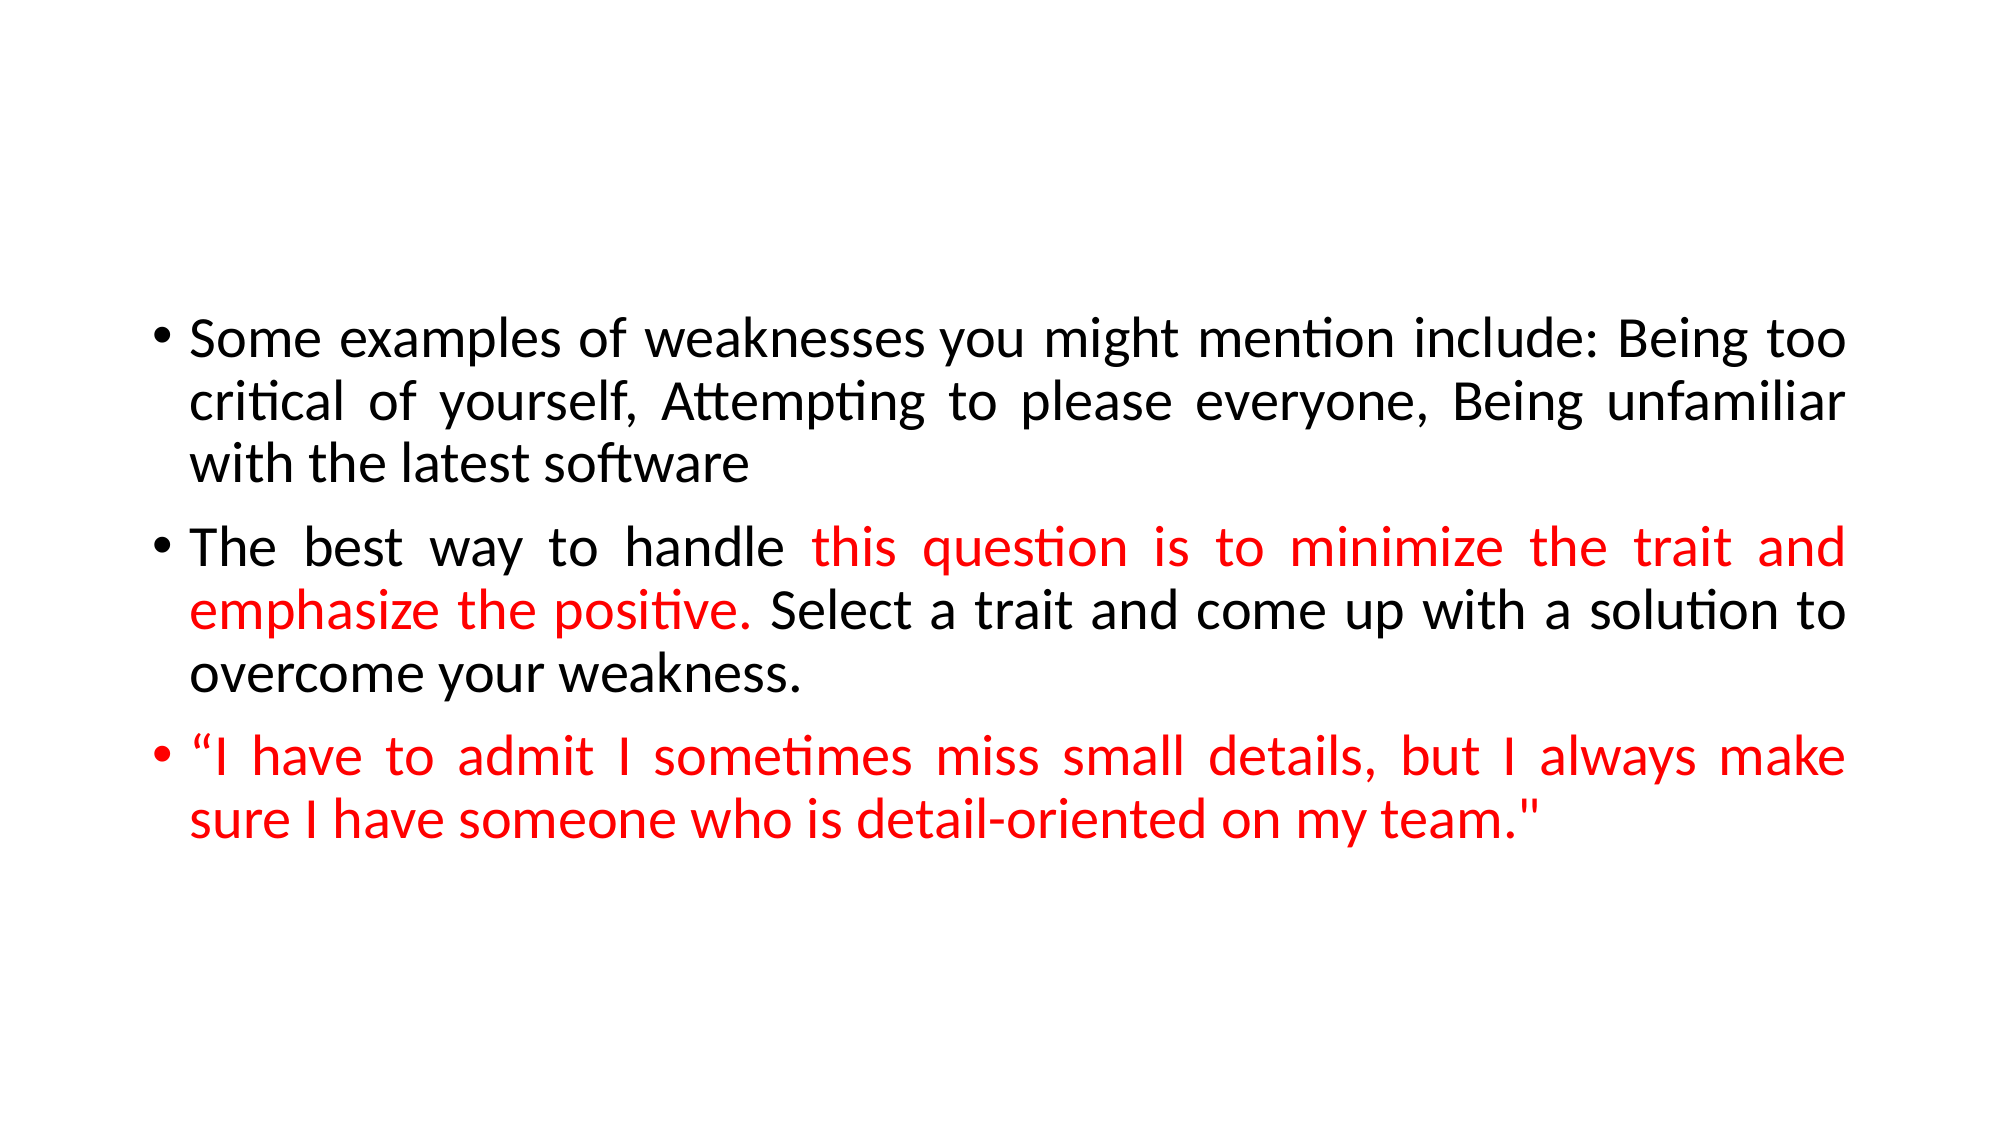

#
Some examples of weaknesses you might mention include: Being too critical of yourself, Attempting to please everyone, Being unfamiliar with the latest software
The best way to handle this question is to minimize the trait and emphasize the positive. Select a trait and come up with a solution to overcome your weakness.
“I have to admit I sometimes miss small details, but I always make sure I have someone who is detail-oriented on my team."